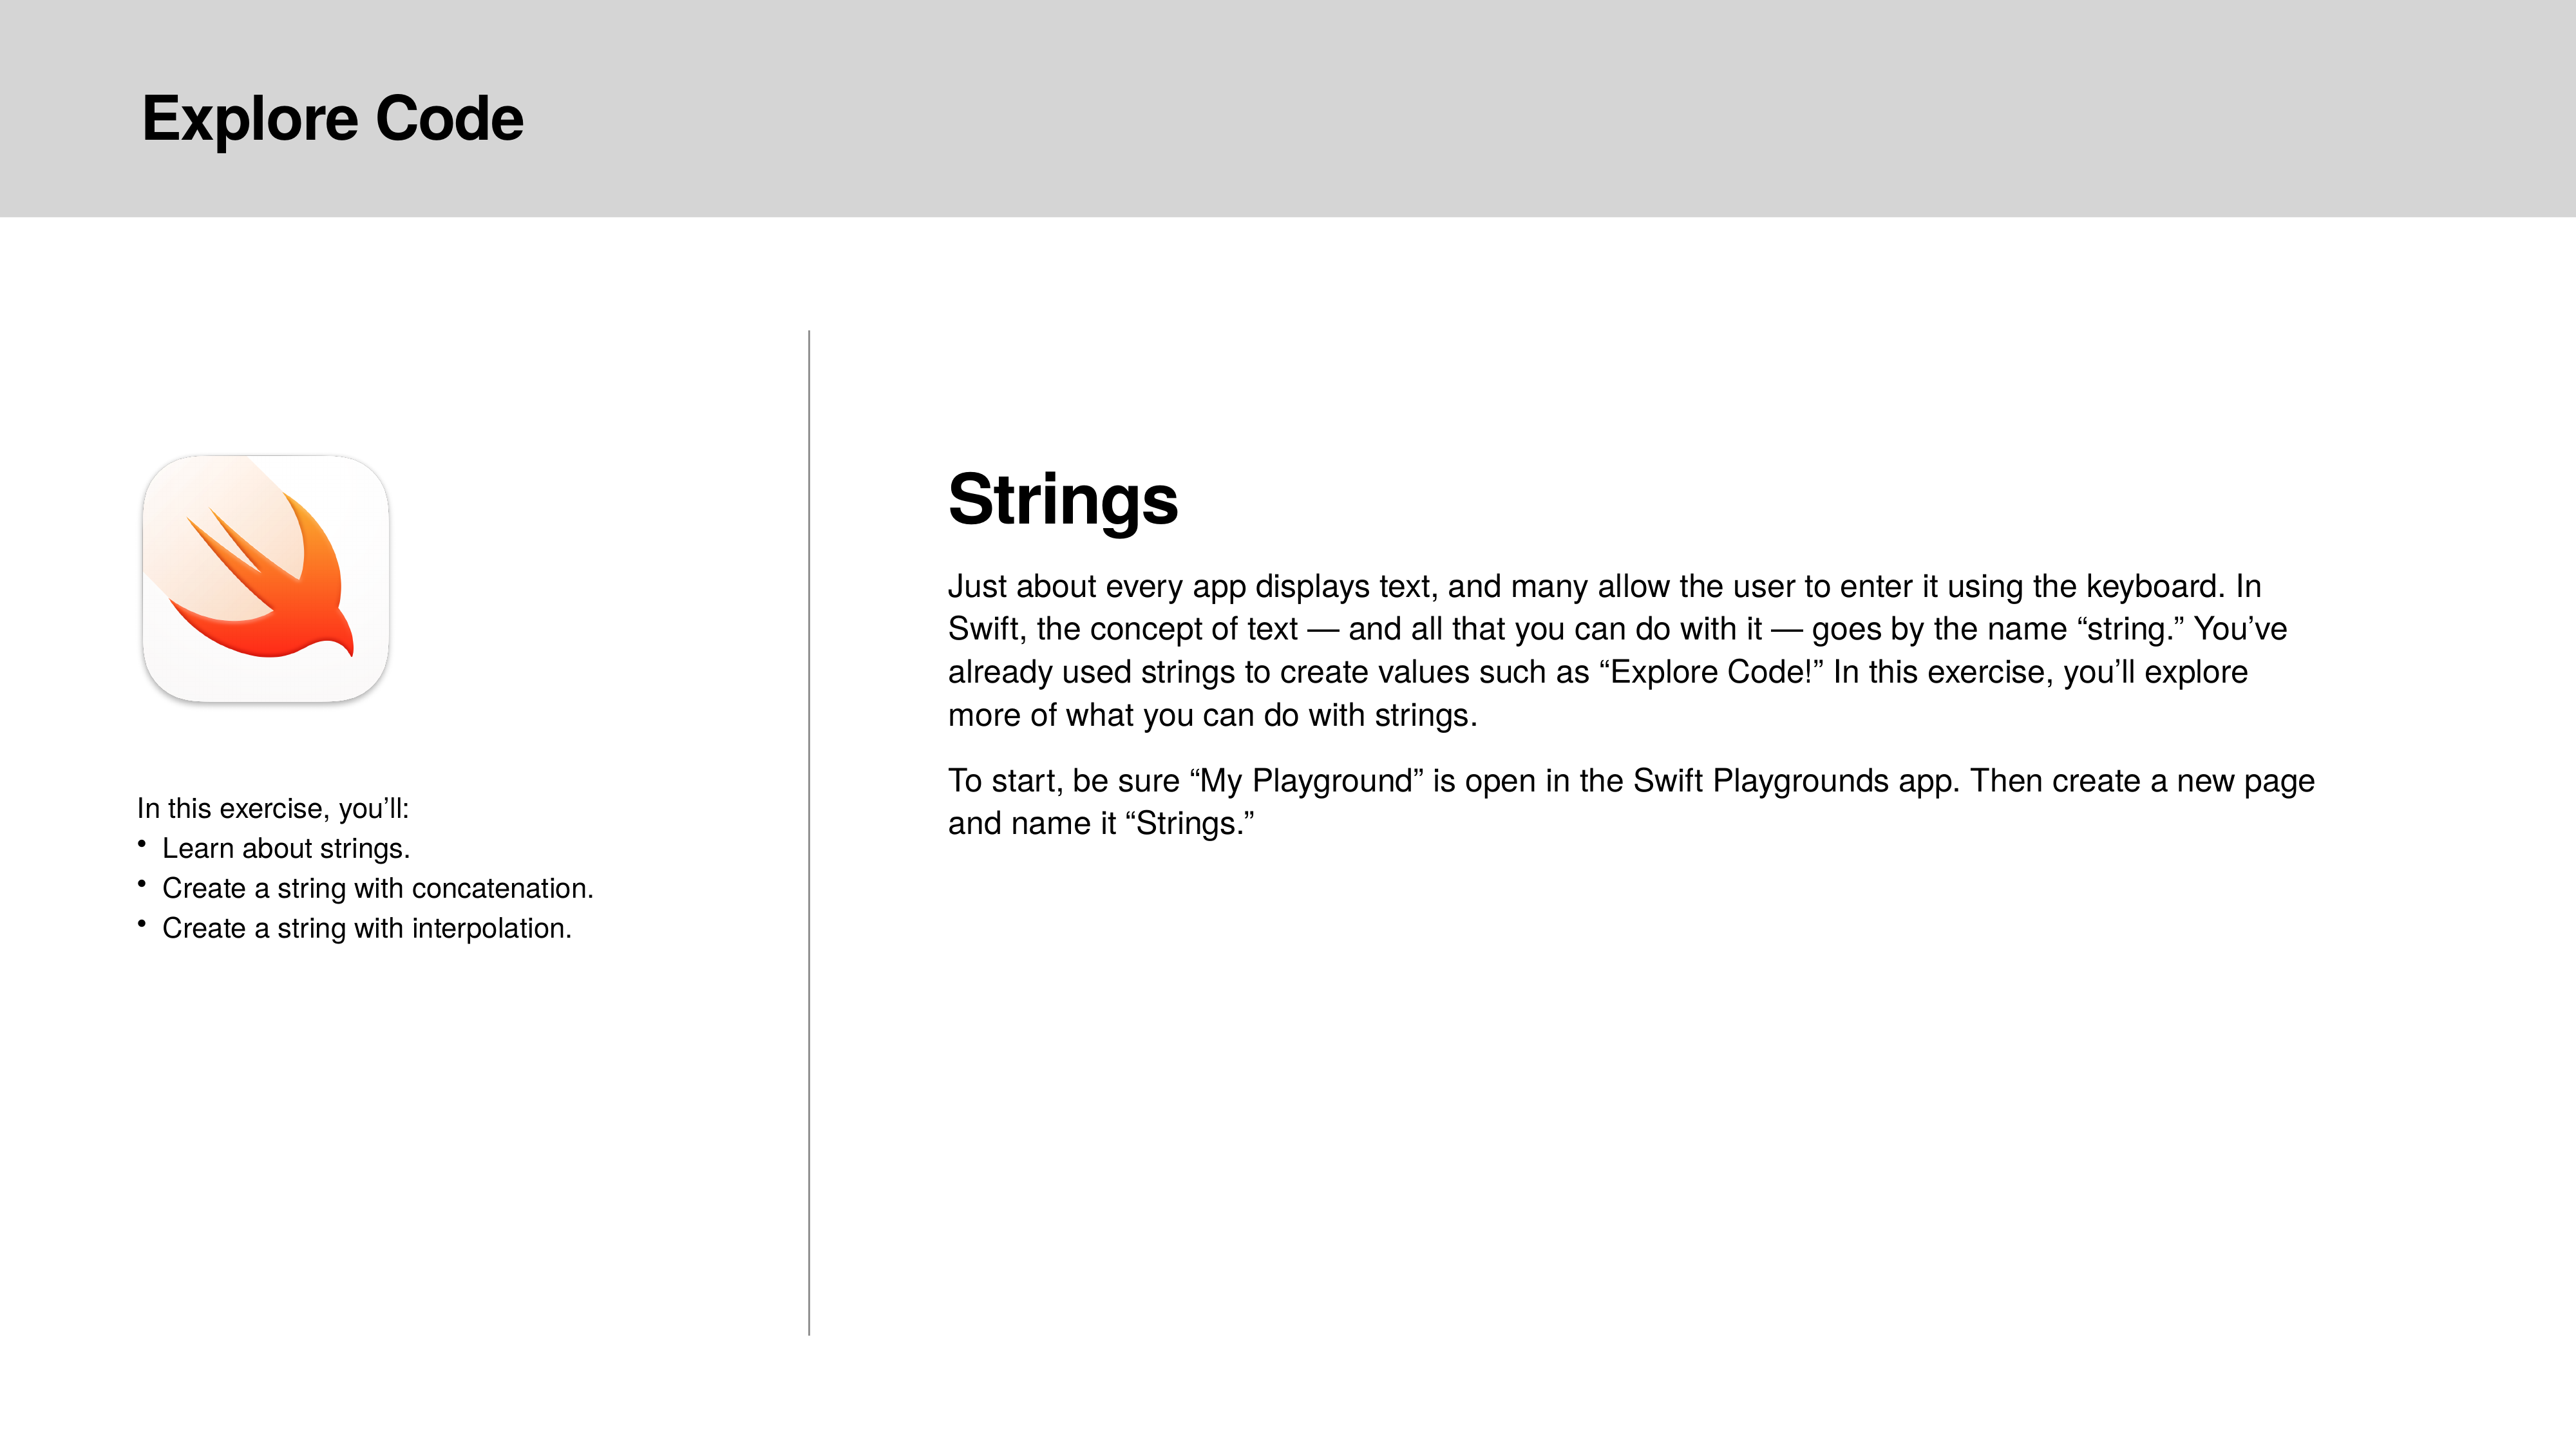

Strings
Just about every app displays text, and many allow the user to enter it using the keyboard. In Swift, the concept of text — and all that you can do with it — goes by the name “string.” You’ve already used strings to create values such as “Explore Code!” In this exercise, you’ll explore more of what you can do with strings.
To start, be sure “My Playground” is open in the Swift Playgrounds app. Then create a new page and name it “Strings.”
In this exercise, you’ll:
Learn about strings.
Create a string with concatenation.
Create a string with interpolation.
38